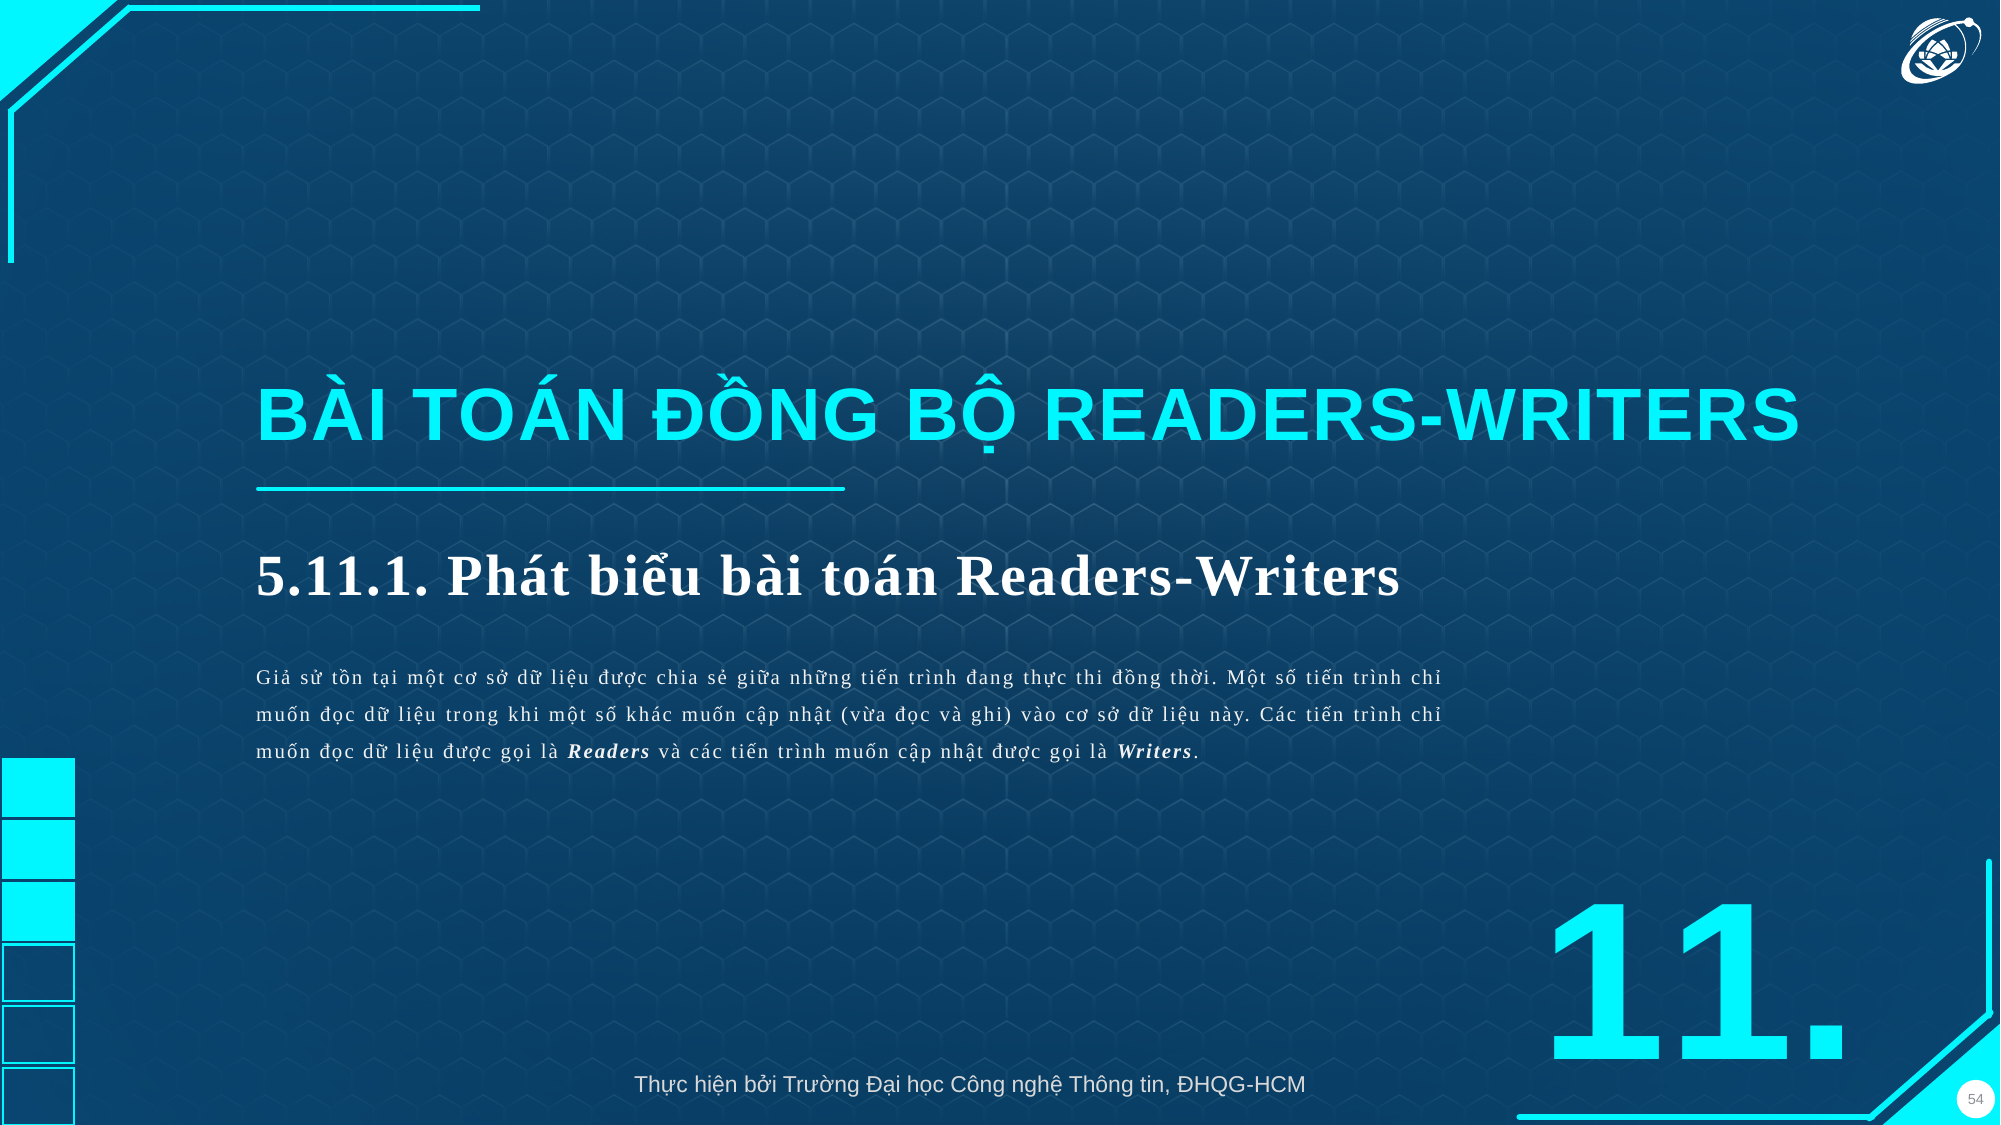

BÀI TOÁN ĐỒNG BỘ READERS-WRITERS
5.11.1. Phát biểu bài toán Readers-Writers
Giả sử tồn tại một cơ sở dữ liệu được chia sẻ giữa những tiến trình đang thực thi đồng thời. Một số tiến trình chỉ muốn đọc dữ liệu trong khi một số khác muốn cập nhật (vừa đọc và ghi) vào cơ sở dữ liệu này. Các tiến trình chỉ muốn đọc dữ liệu được gọi là Readers và các tiến trình muốn cập nhật được gọi là Writers.
11.
Thực hiện bởi Trường Đại học Công nghệ Thông tin, ĐHQG-HCM
54